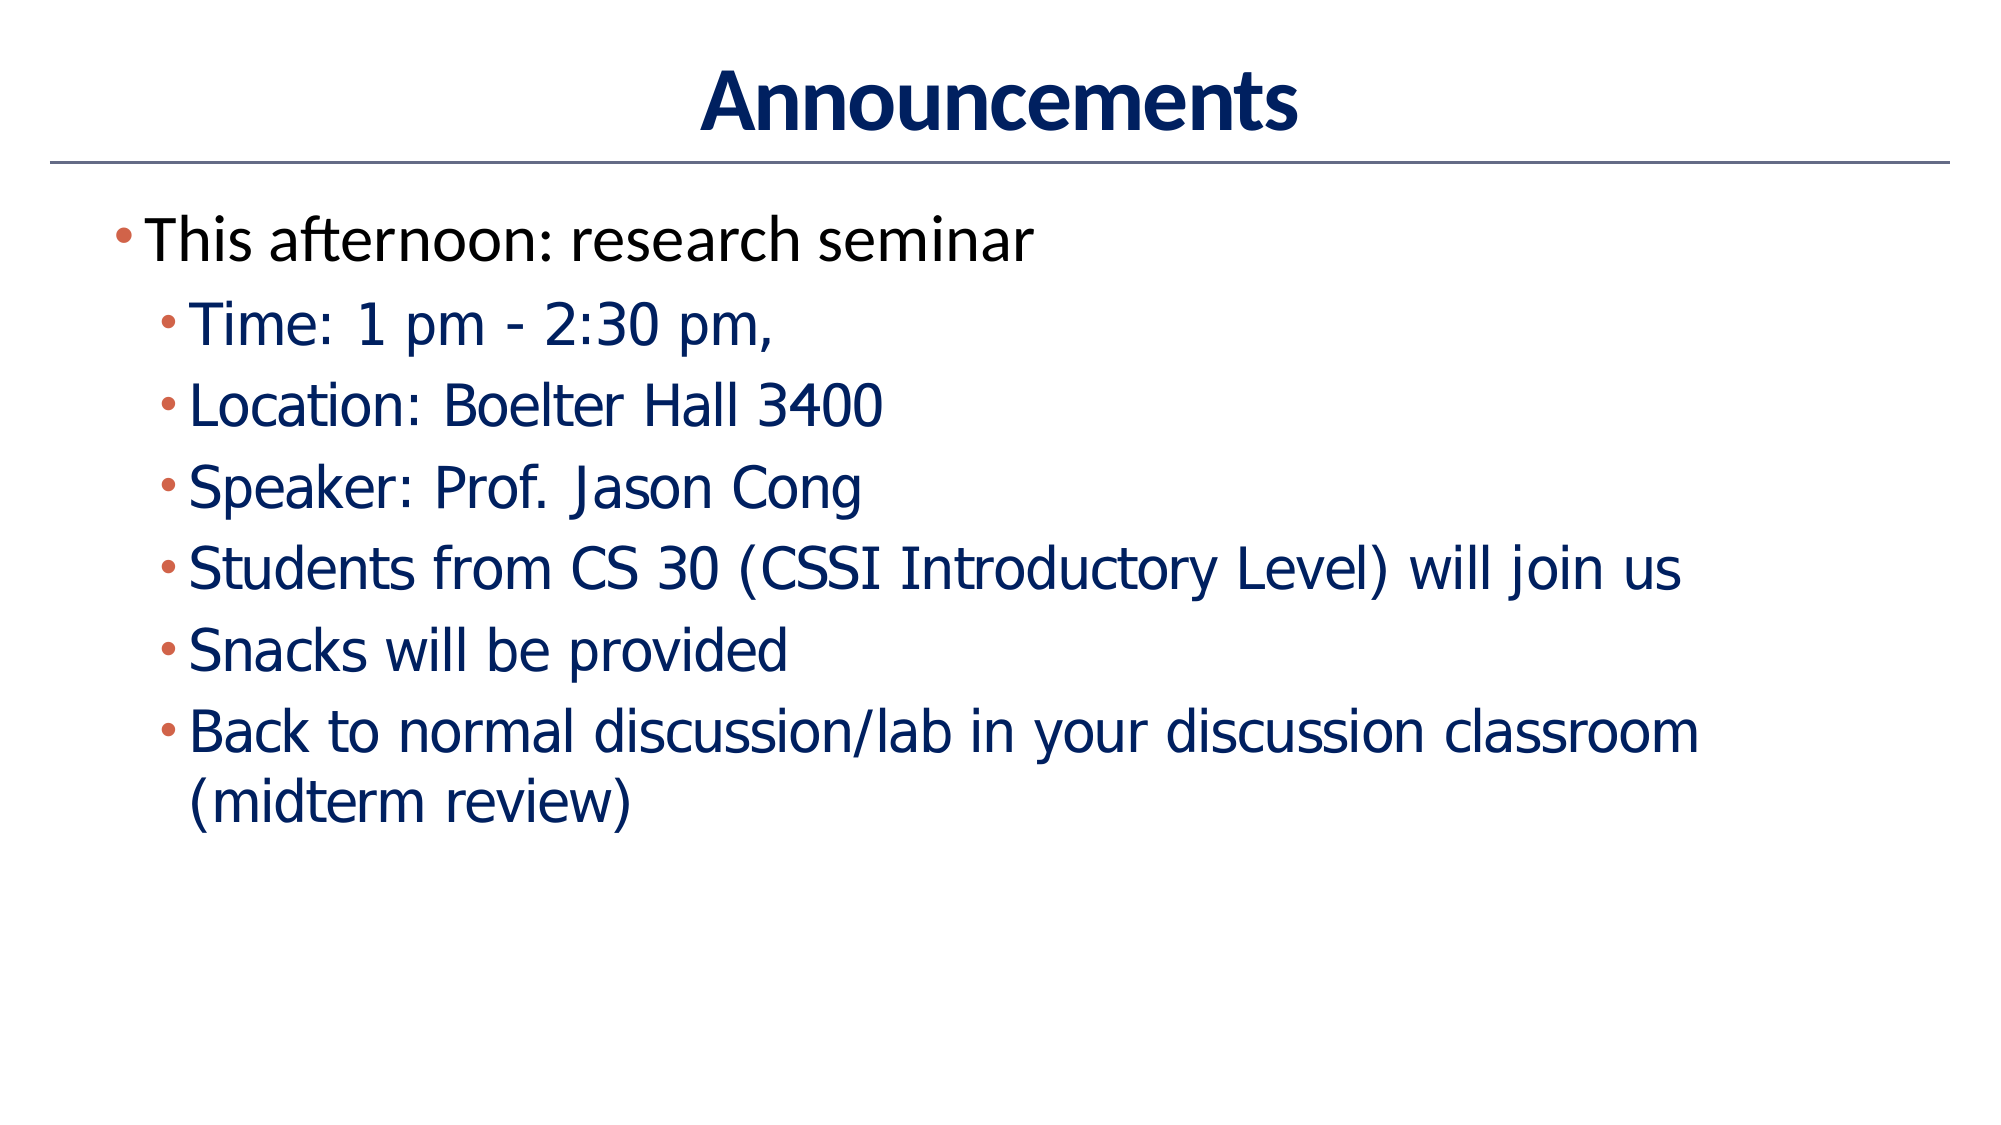

# Announcements
This afternoon: research seminar
Time: 1 pm - 2:30 pm,
Location: Boelter Hall 3400
Speaker: Prof. Jason Cong
Students from CS 30 (CSSI Introductory Level) will join us
Snacks will be provided
Back to normal discussion/lab in your discussion classroom (midterm review)